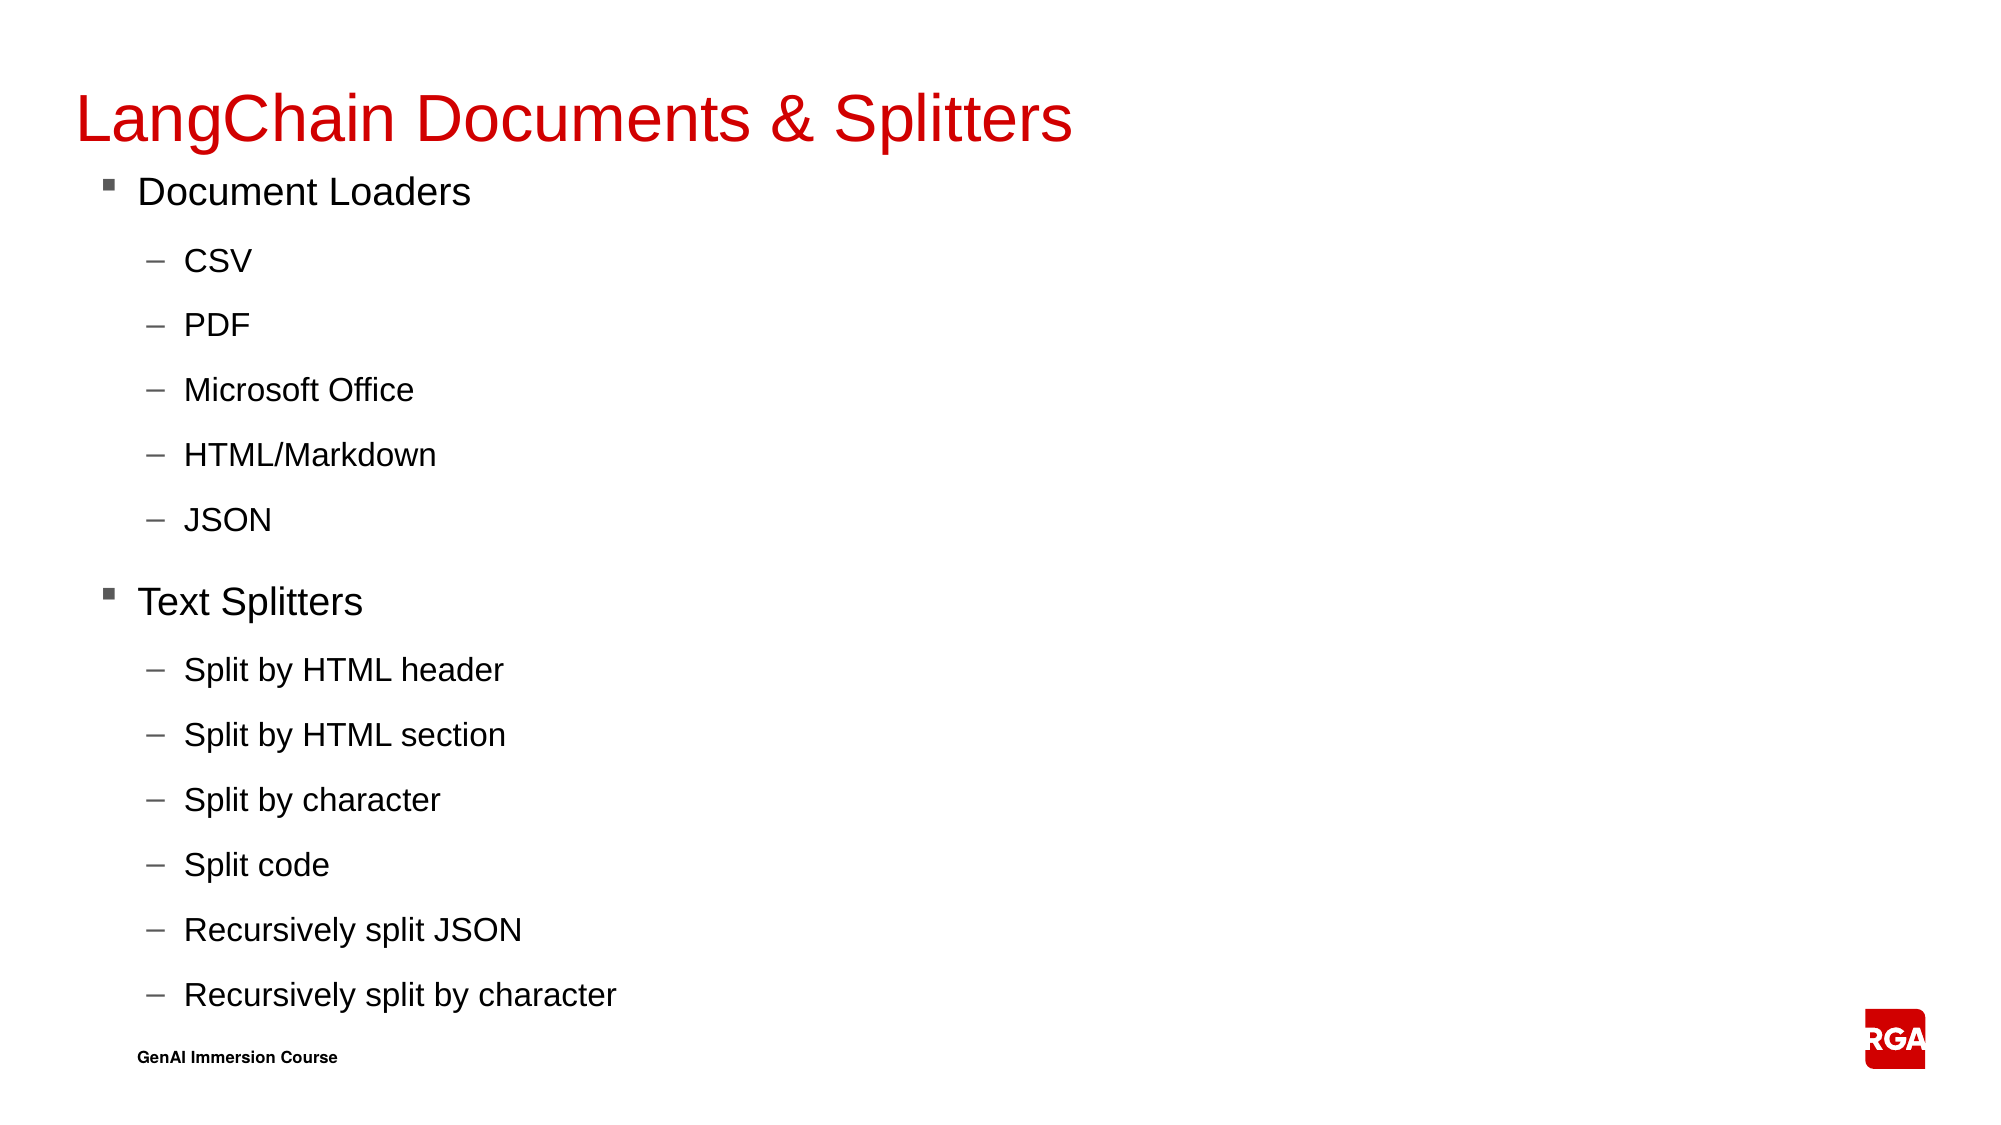

# LangChain Documents & Splitters
Document Loaders
CSV
PDF
Microsoft Office
HTML/Markdown
JSON
Text Splitters
Split by HTML header
Split by HTML section
Split by character
Split code
Recursively split JSON
Recursively split by character
GenAI Immersion Course